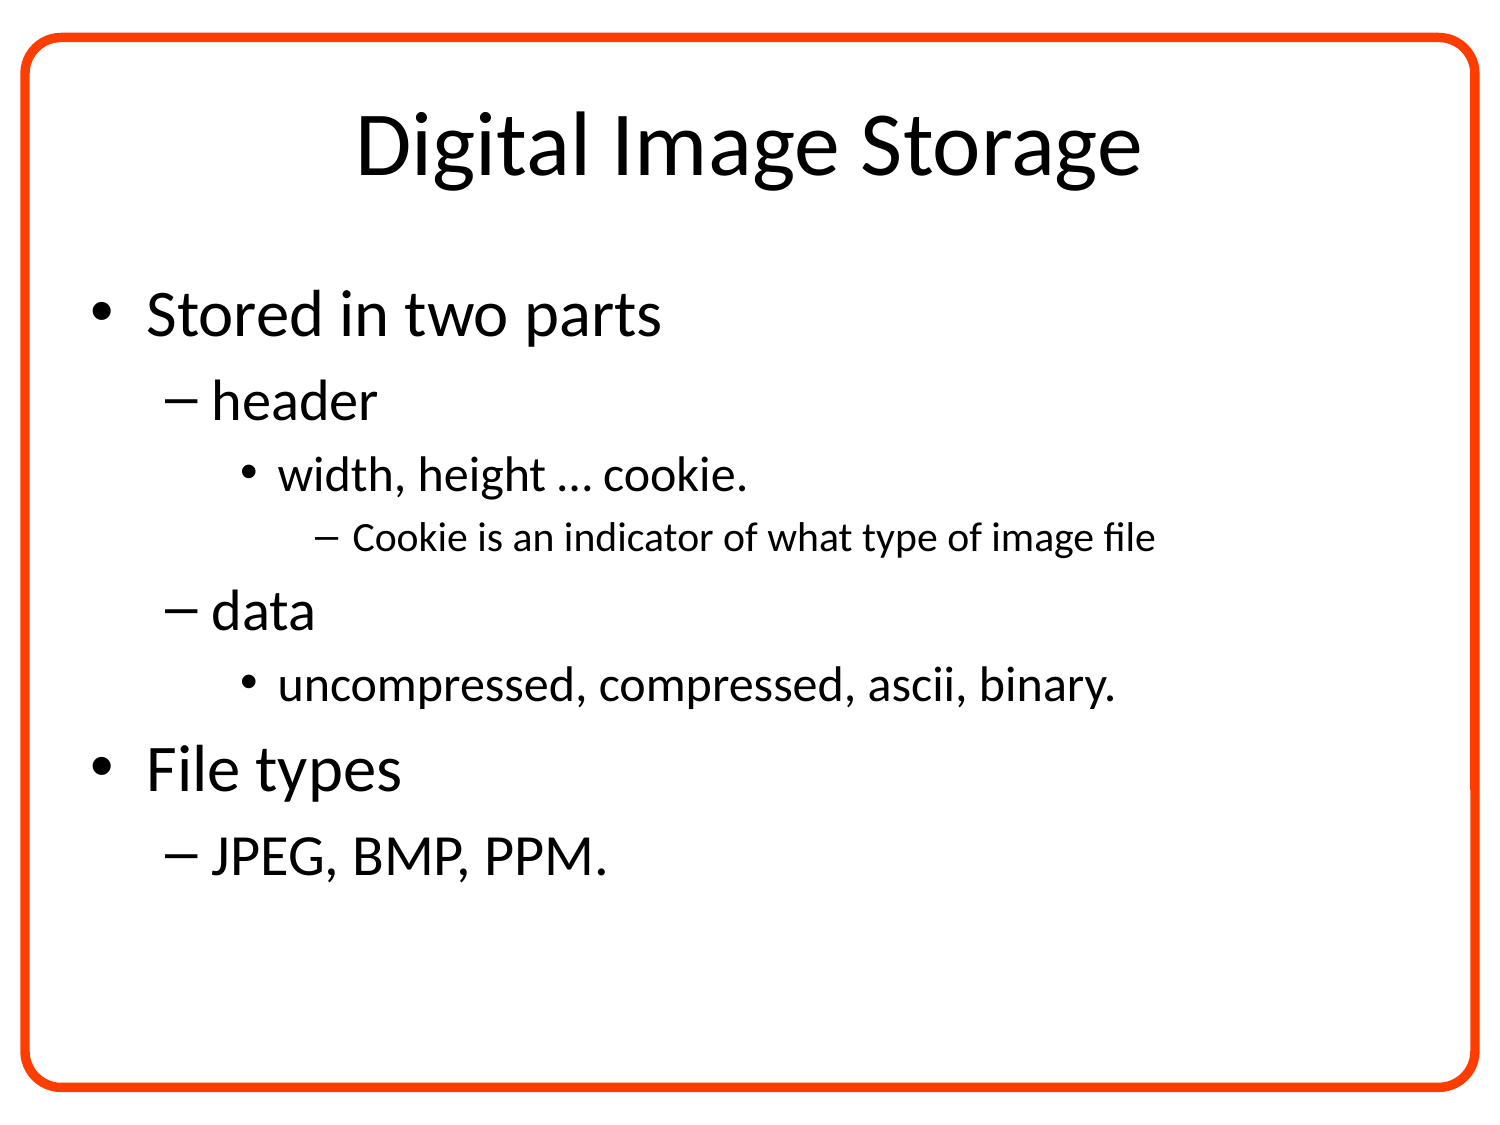

# Digital Image Storage
Stored in two parts
header
width, height … cookie.
Cookie is an indicator of what type of image file
data
uncompressed, compressed, ascii, binary.
File types
JPEG, BMP, PPM.